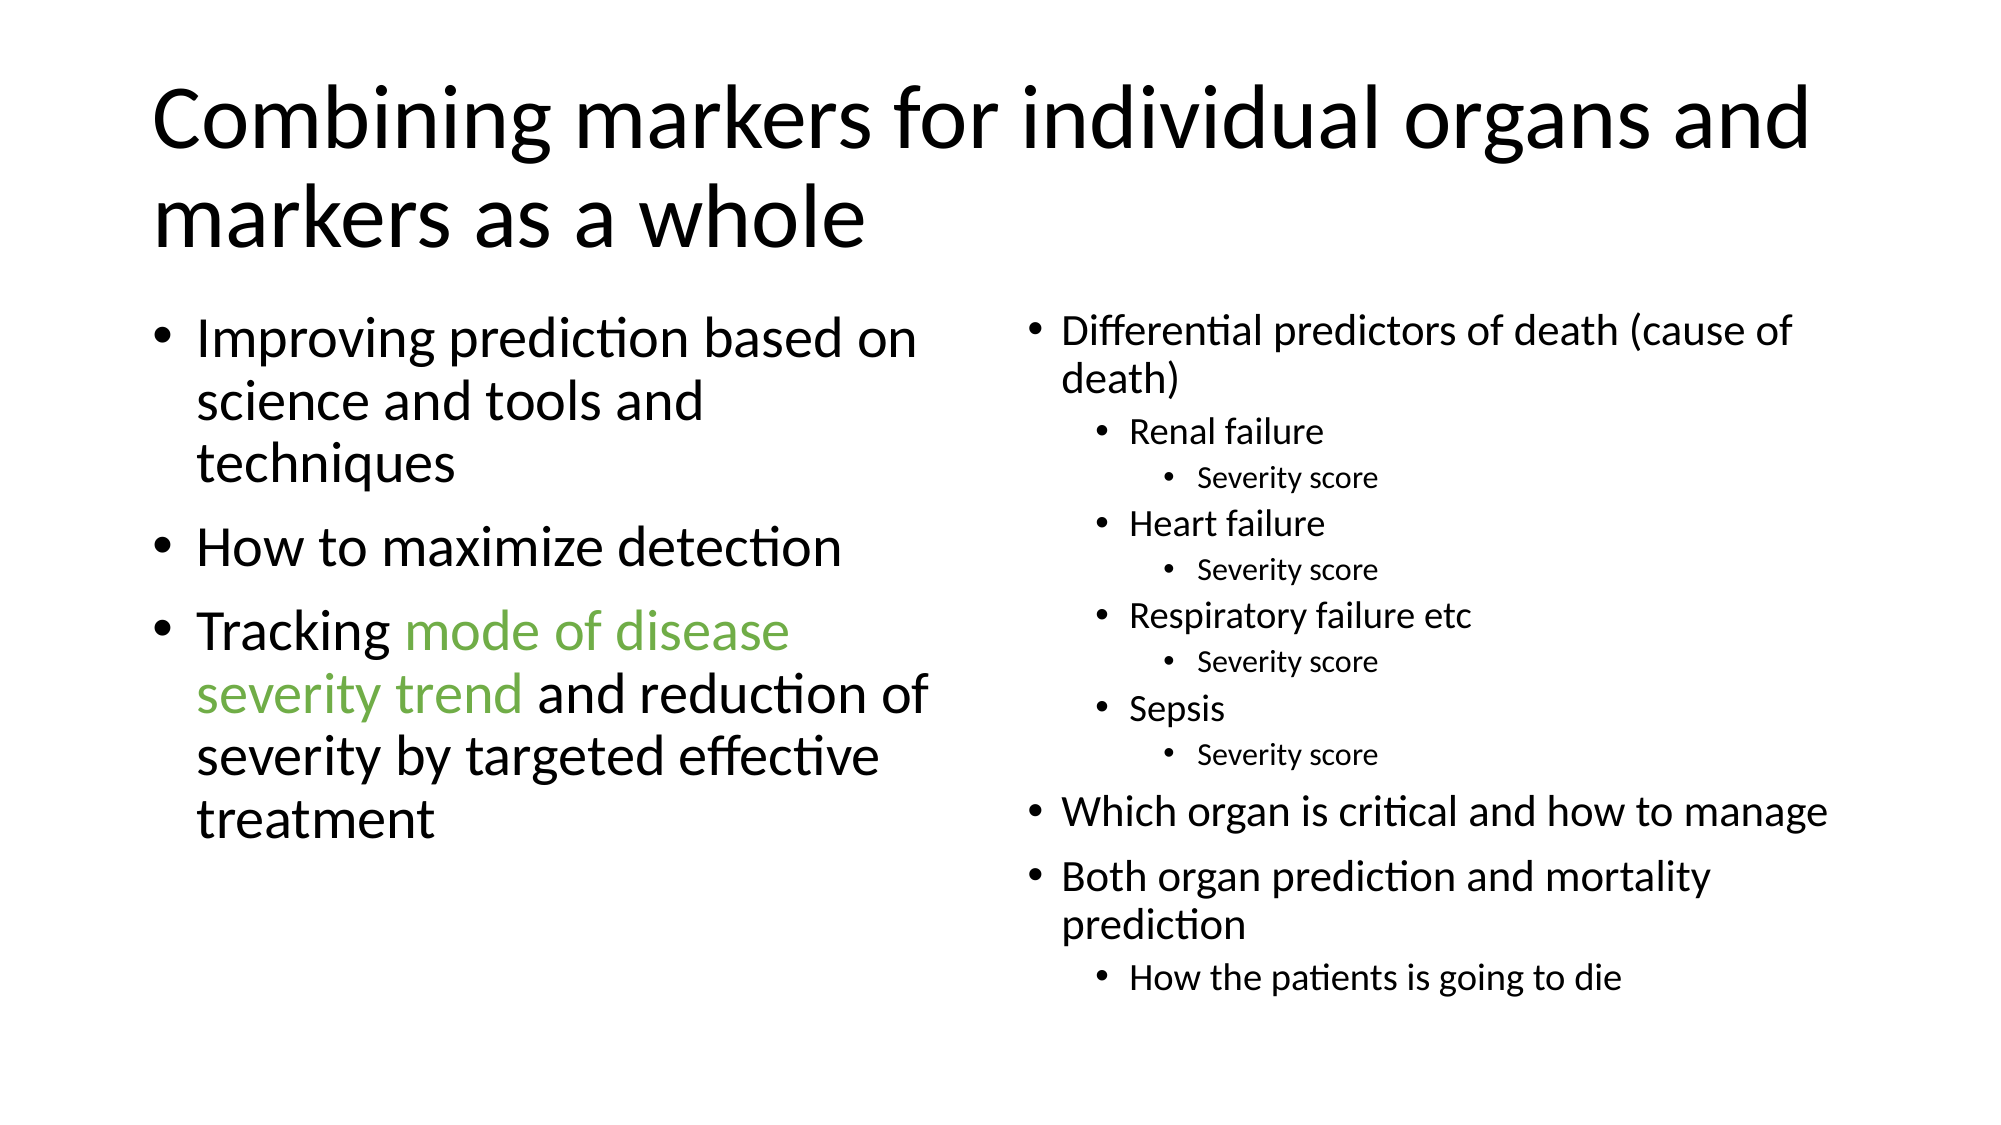

# Combining markers for individual organs and markers as a whole
Improving prediction based on science and tools and techniques
How to maximize detection
Tracking mode of disease severity trend and reduction of severity by targeted effective treatment
Differential predictors of death (cause of death)
Renal failure
Severity score
Heart failure
Severity score
Respiratory failure etc
Severity score
Sepsis
Severity score
Which organ is critical and how to manage
Both organ prediction and mortality prediction
How the patients is going to die